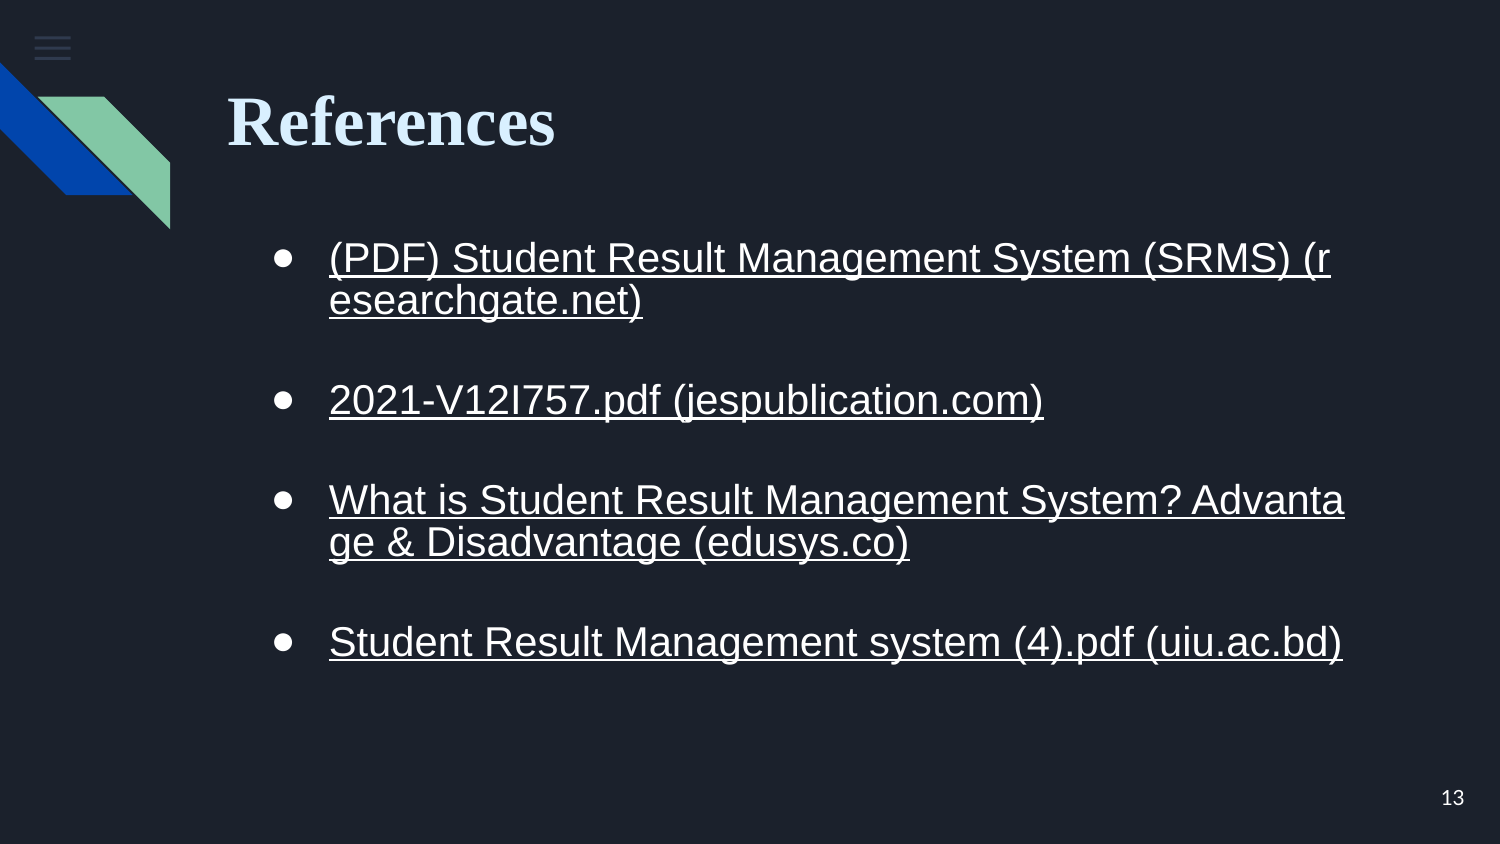

# References
(PDF) Student Result Management System (SRMS) (researchgate.net)

2021-V12I757.pdf (jespublication.com)

What is Student Result Management System? Advantage & Disadvantage (edusys.co)

Student Result Management system (4).pdf (uiu.ac.bd)
13